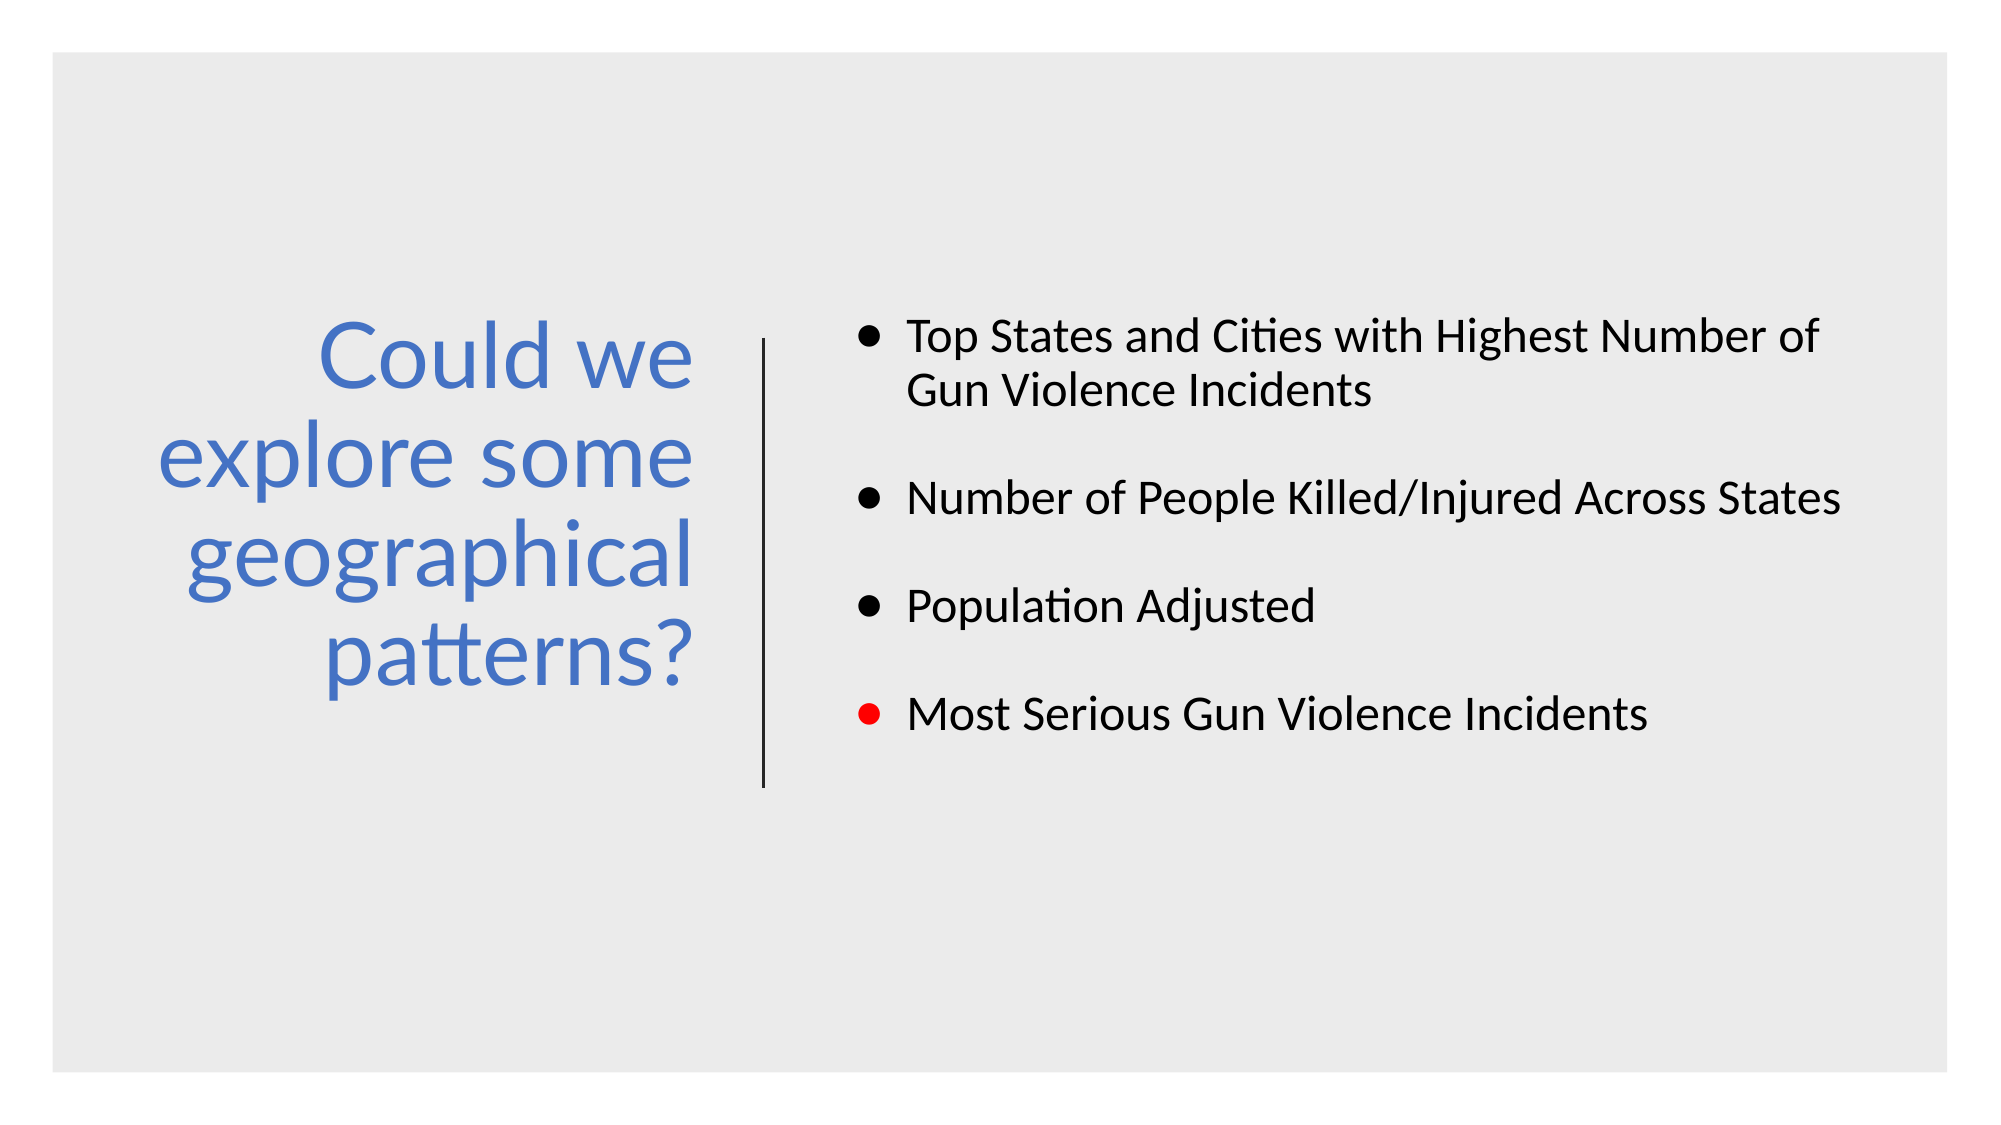

# Could we explore some geographical patterns?
Top States and Cities with Highest Number of Gun Violence Incidents

Number of People Killed/Injured Across States

Population Adjusted

Most Serious Gun Violence Incidents